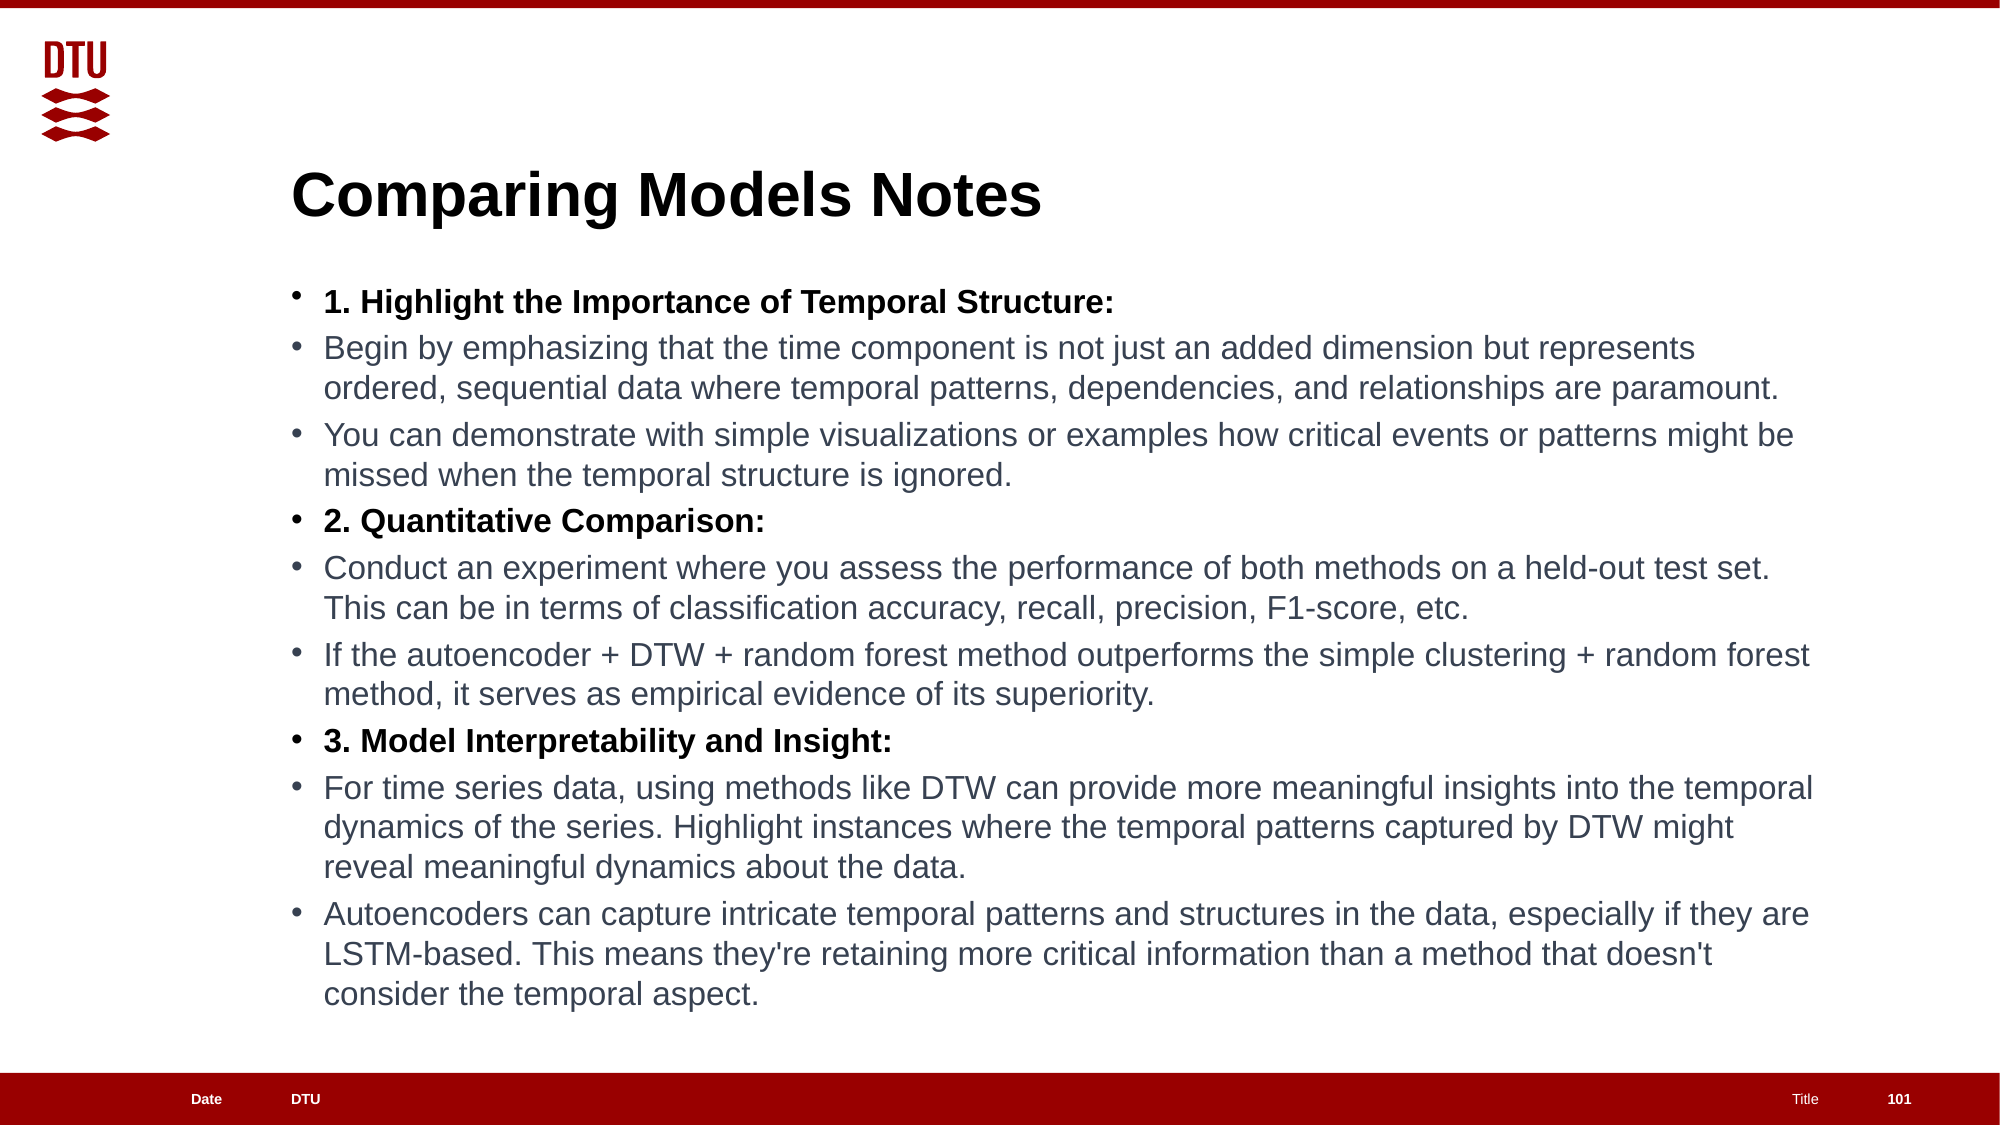

# Comparing Models Notes
1. Highlight the Importance of Temporal Structure:
Begin by emphasizing that the time component is not just an added dimension but represents ordered, sequential data where temporal patterns, dependencies, and relationships are paramount.
You can demonstrate with simple visualizations or examples how critical events or patterns might be missed when the temporal structure is ignored.
2. Quantitative Comparison:
Conduct an experiment where you assess the performance of both methods on a held-out test set. This can be in terms of classification accuracy, recall, precision, F1-score, etc.
If the autoencoder + DTW + random forest method outperforms the simple clustering + random forest method, it serves as empirical evidence of its superiority.
3. Model Interpretability and Insight:
For time series data, using methods like DTW can provide more meaningful insights into the temporal dynamics of the series. Highlight instances where the temporal patterns captured by DTW might reveal meaningful dynamics about the data.
Autoencoders can capture intricate temporal patterns and structures in the data, especially if they are LSTM-based. This means they're retaining more critical information than a method that doesn't consider the temporal aspect.

101